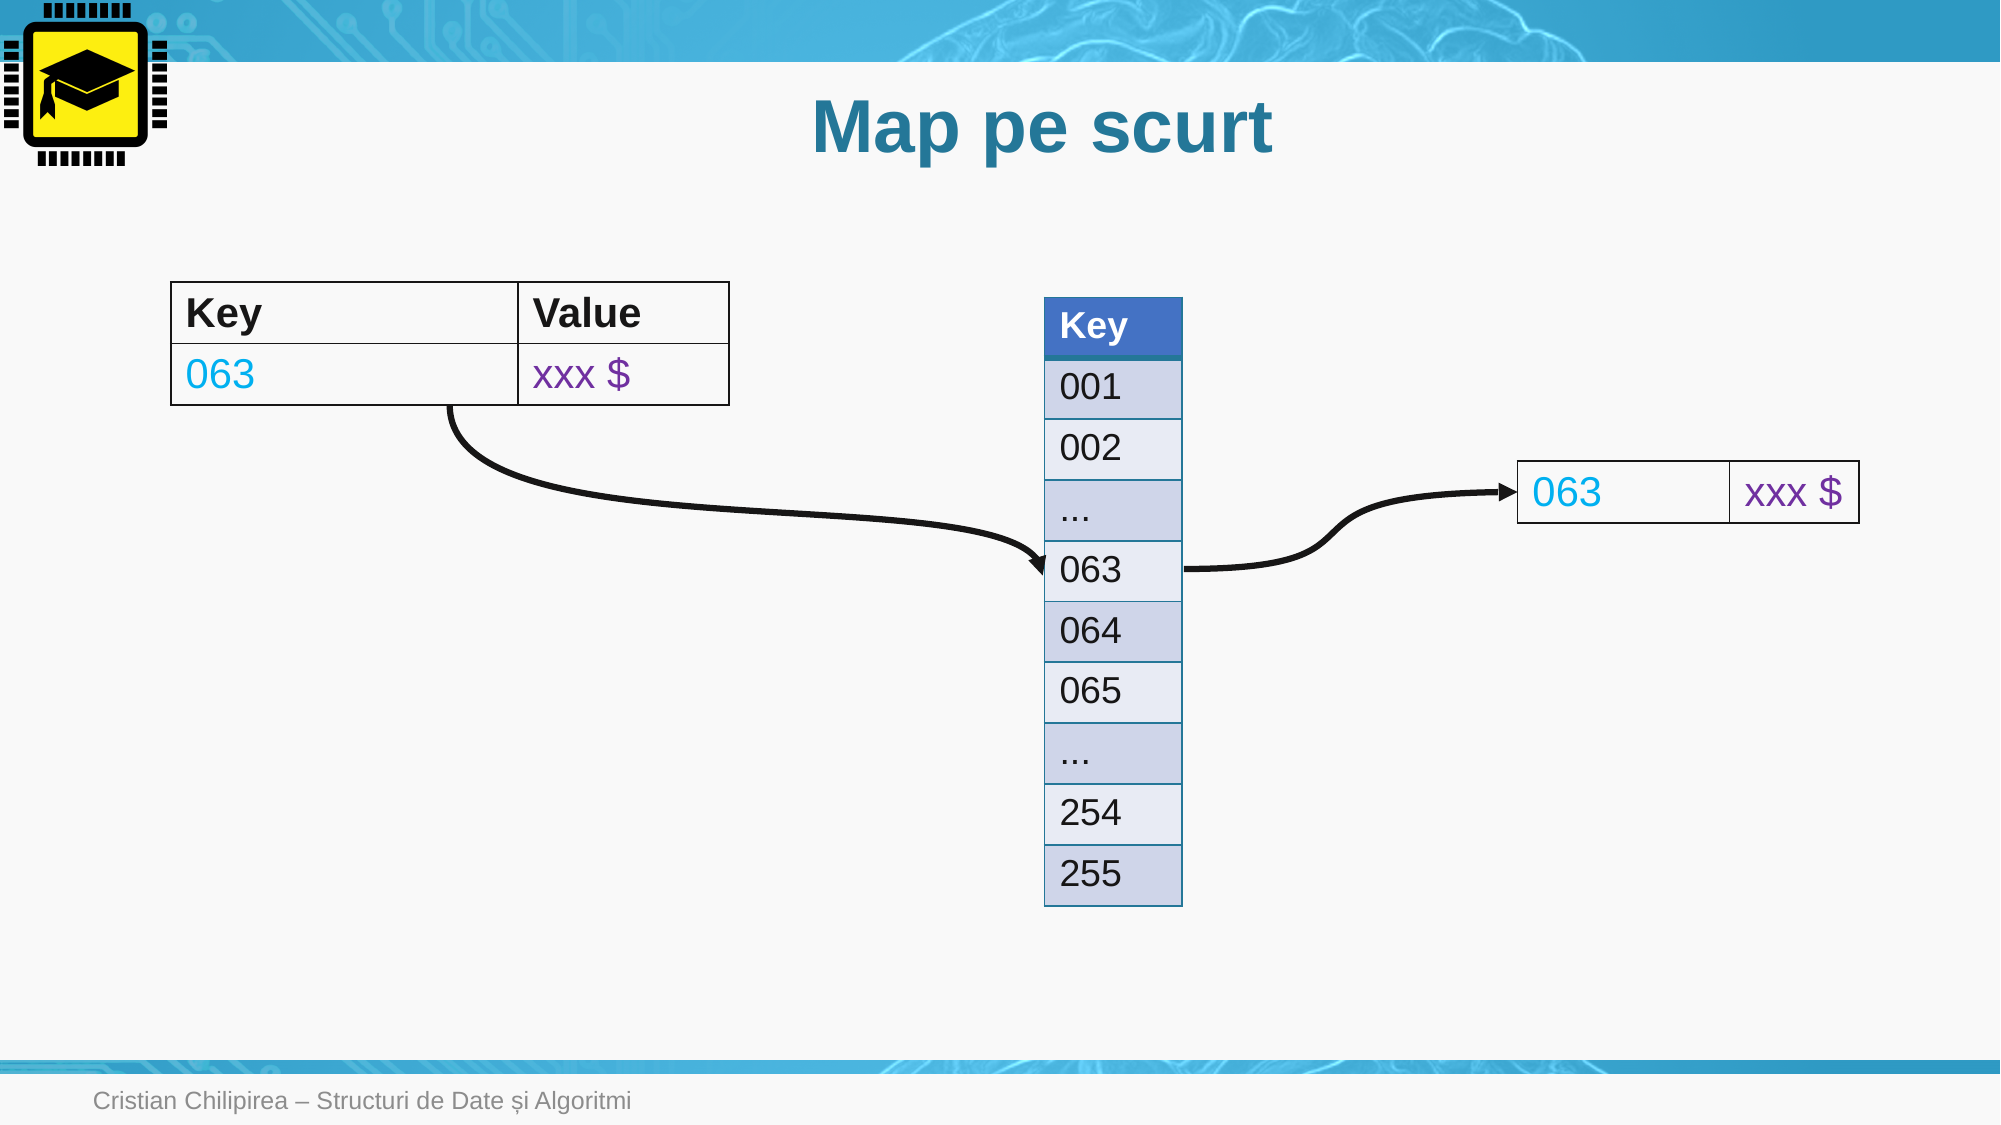

# Map pe scurt
| Key | Value |
| --- | --- |
| 063 | xxx $ |
| Key |
| --- |
| 001 |
| 002 |
| ... |
| 063 |
| 064 |
| 065 |
| ... |
| 254 |
| 255 |
| 063 | xxx $ |
| --- | --- |
Cristian Chilipirea – Structuri de Date și Algoritmi